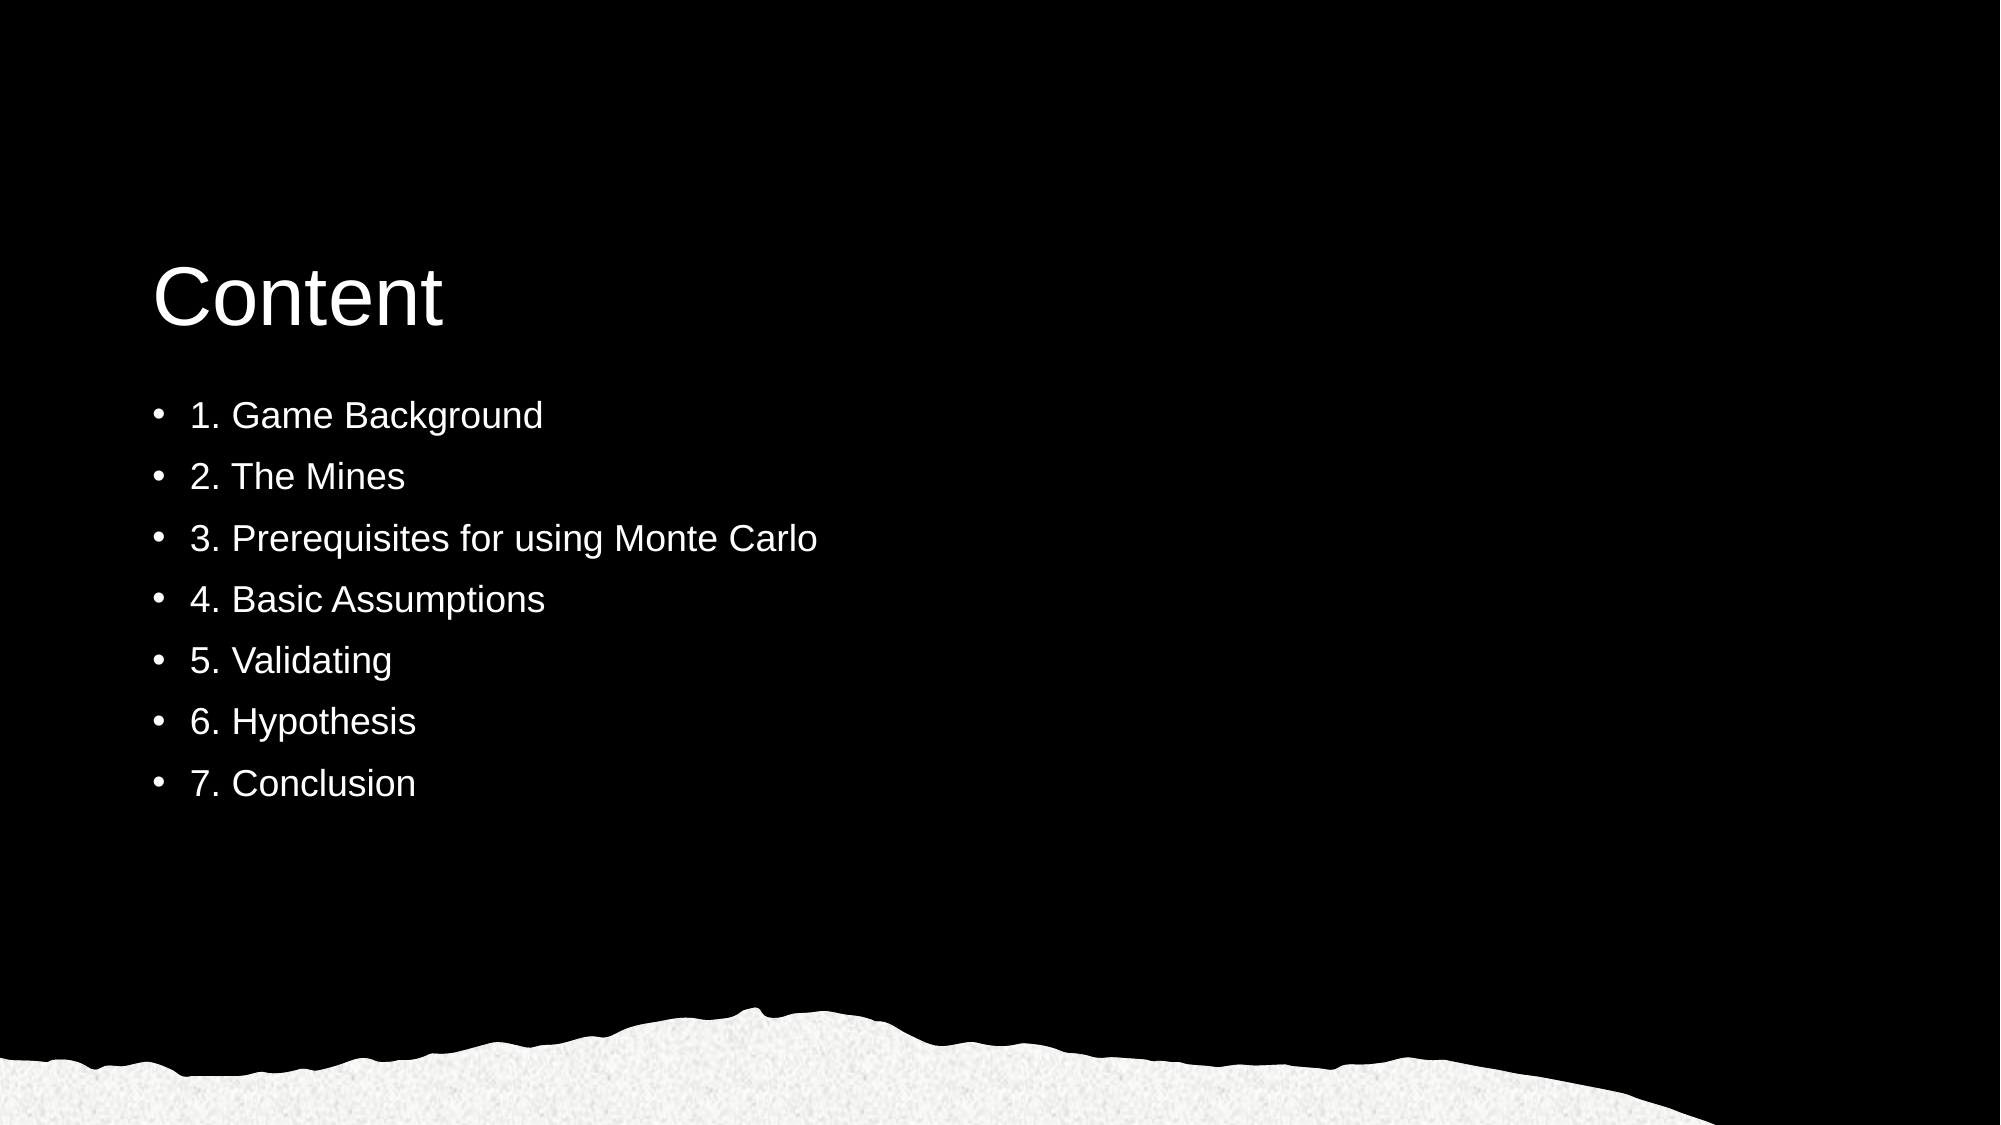

# Content
1. Game Background
2. The Mines
3. Prerequisites for using Monte Carlo
4. Basic Assumptions
5. Validating
6. Hypothesis
7. Conclusion